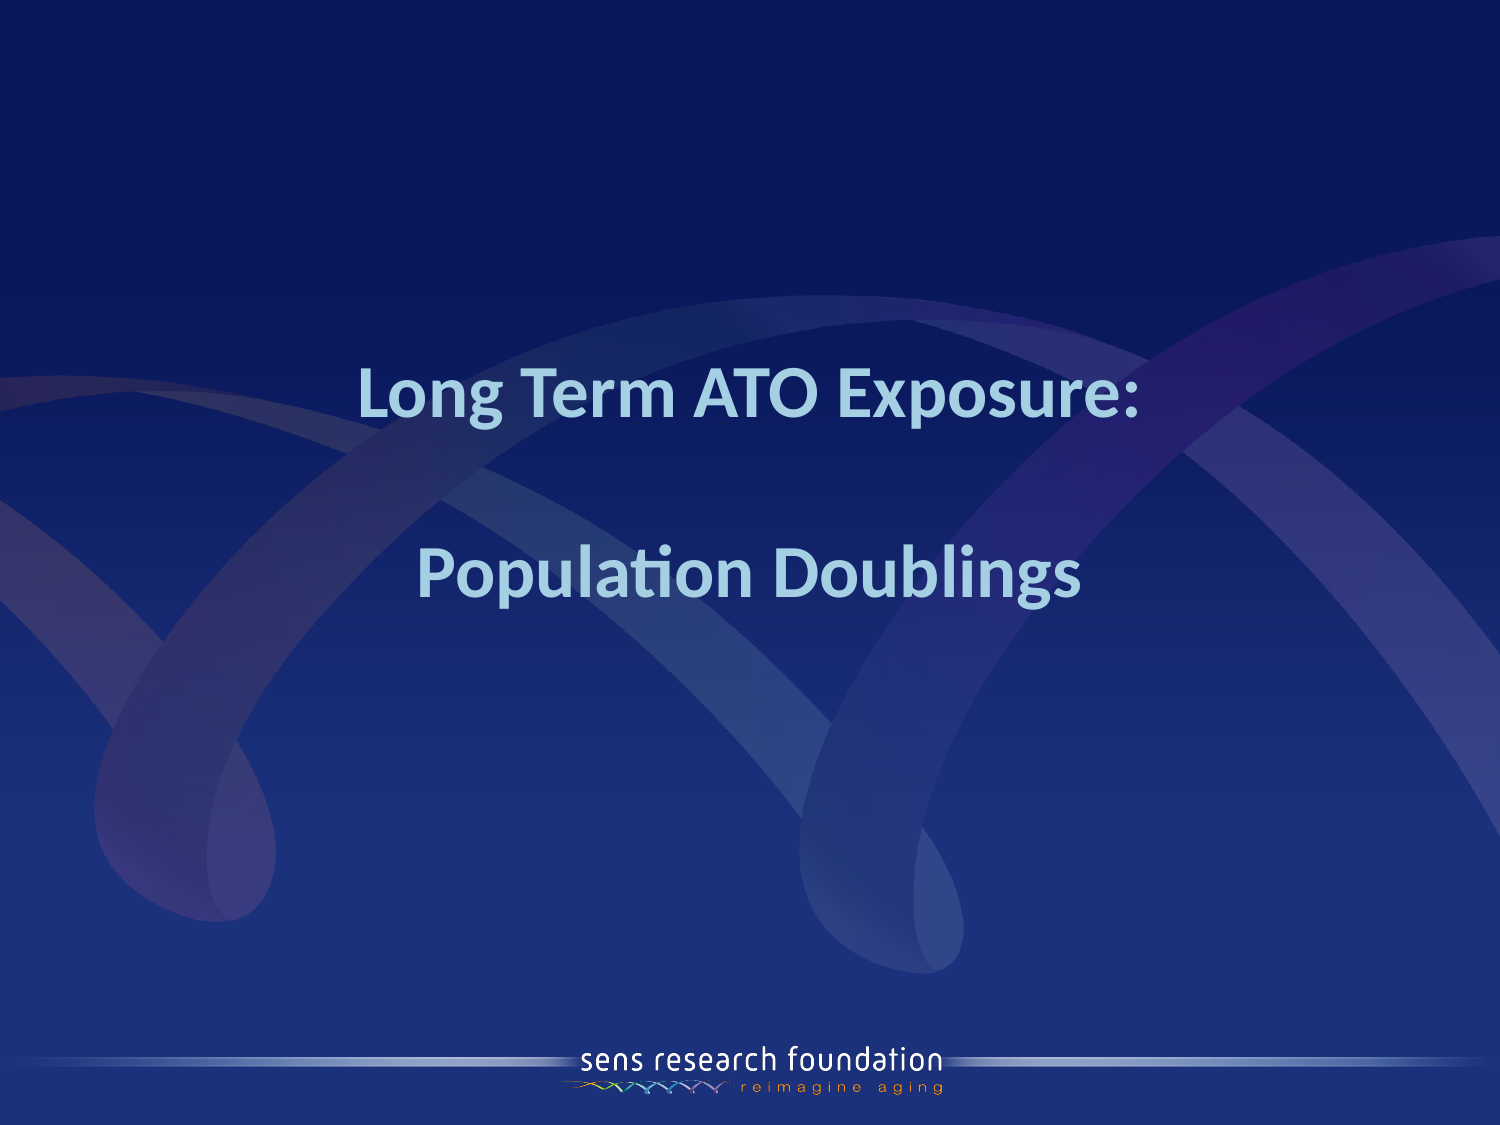

# Long Term ATO Exposure: Population Doublings